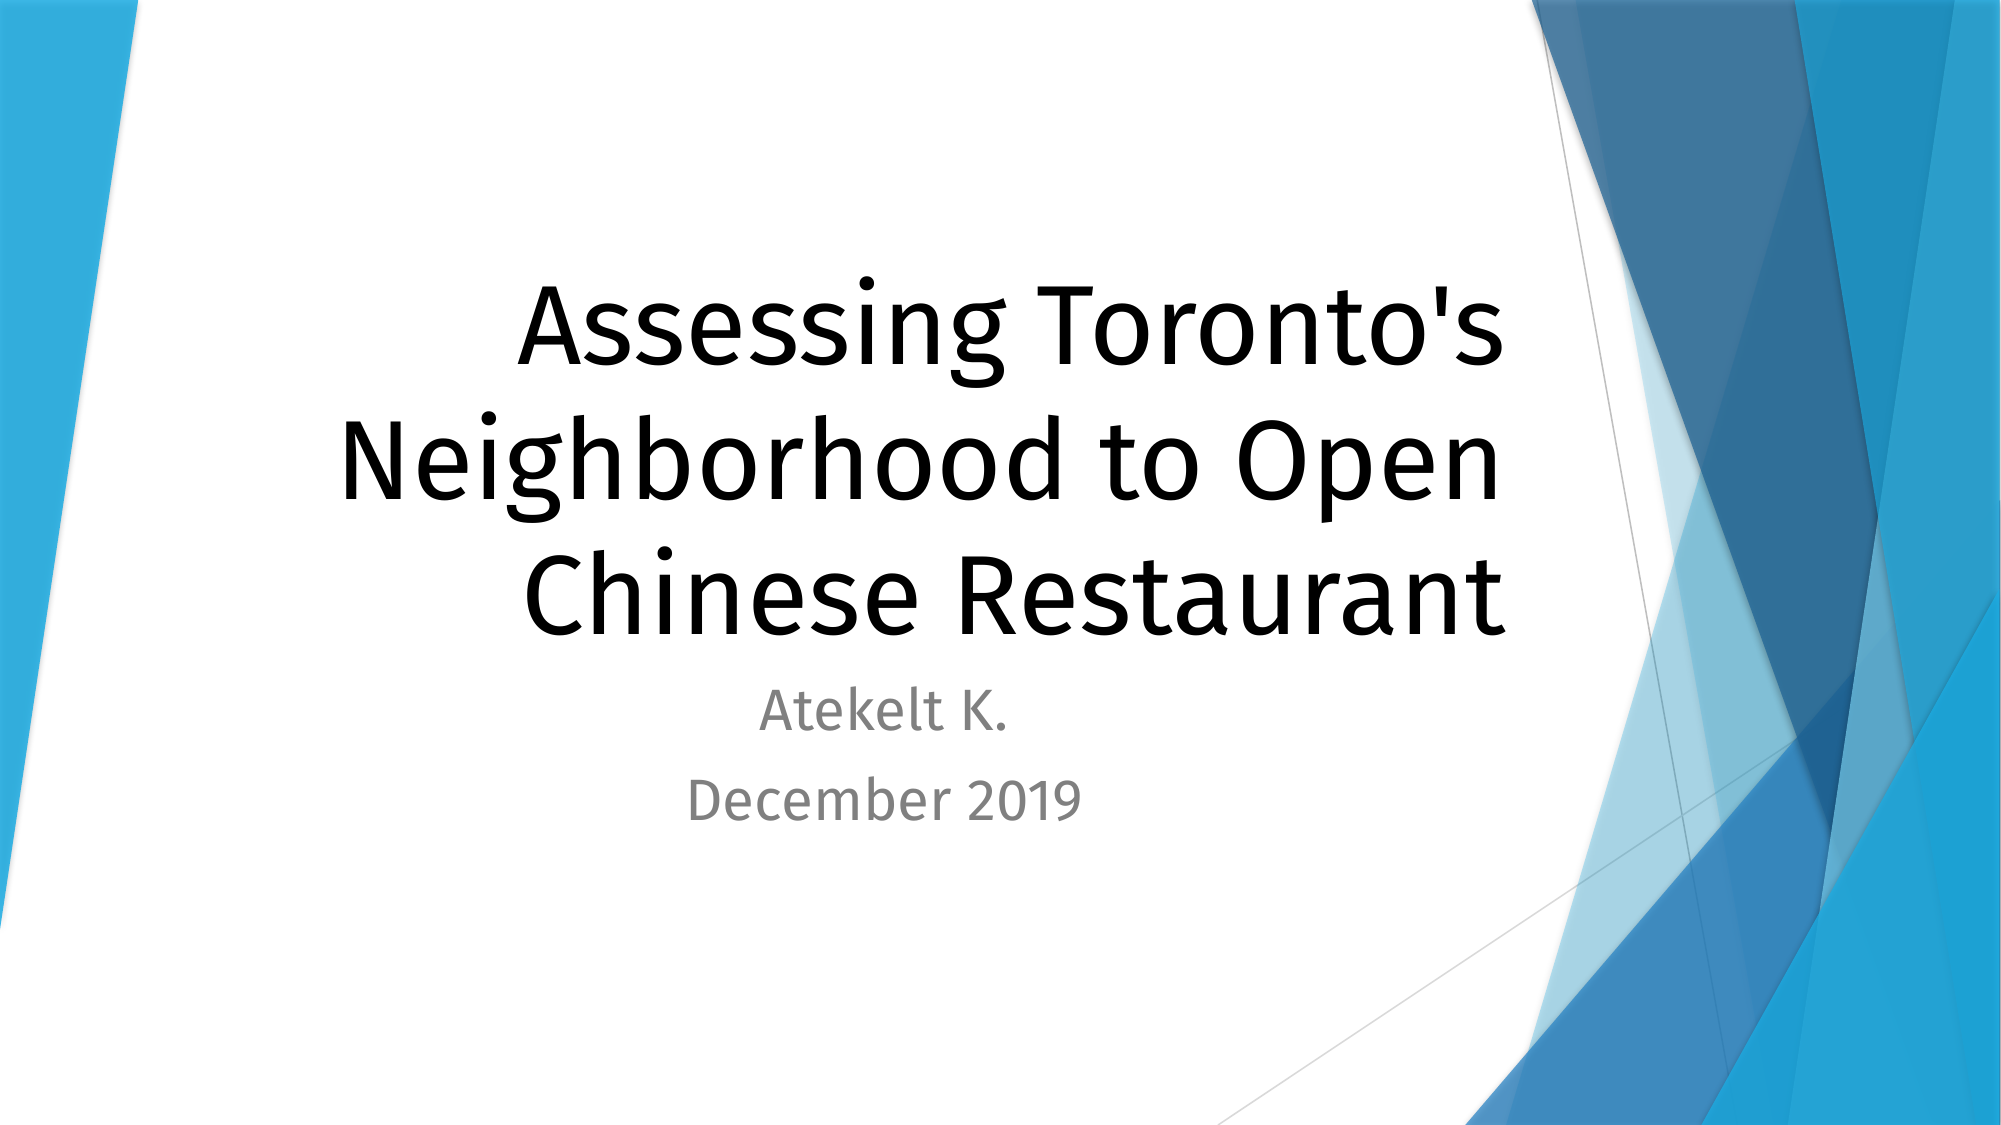

# Assessing Toronto's Neighborhood to Open Chinese Restaurant
Atekelt K.
December 2019